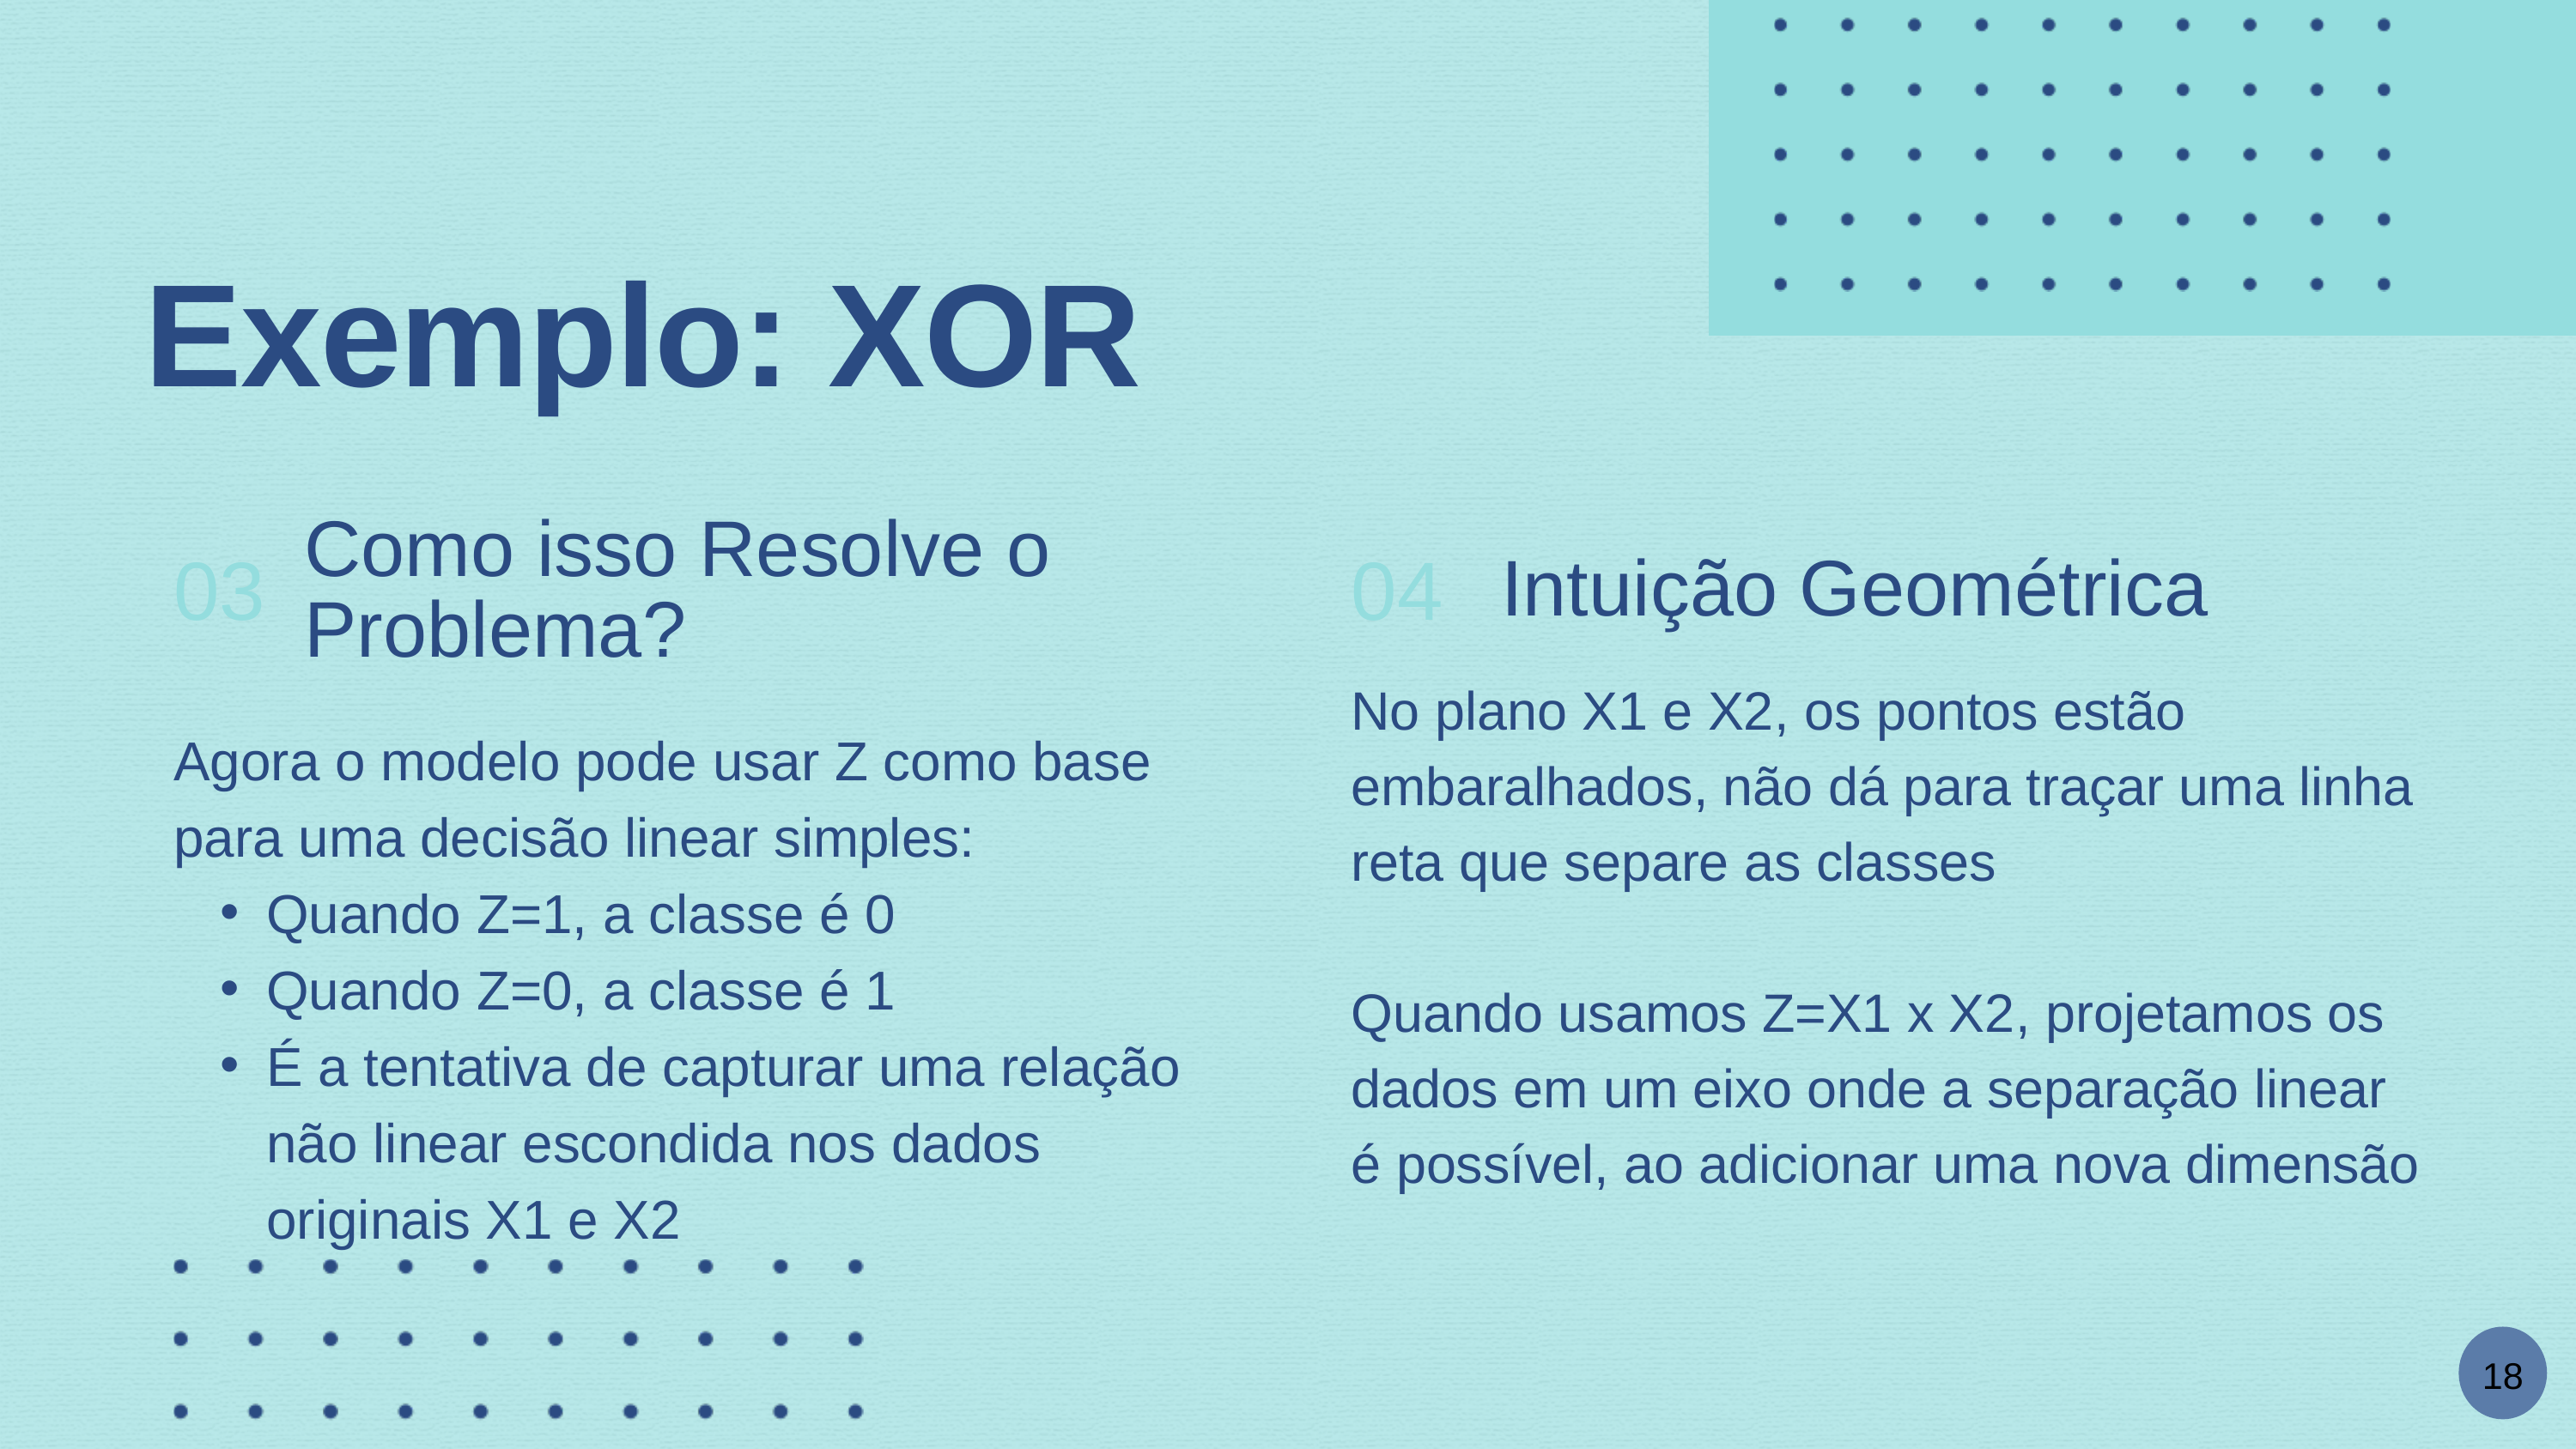

Exemplo: XOR
Como isso Resolve o Problema?
03
04
Intuição Geométrica
No plano X1 e X2​, os pontos estão embaralhados, não dá para traçar uma linha reta que separe as classes

Quando usamos Z=X1 x X2​, projetamos os dados em um eixo onde a separação linear é possível, ao adicionar uma nova dimensão

Agora o modelo pode usar Z como base para uma decisão linear simples:
Quando Z=1, a classe é 0
Quando Z=0, a classe é 1
É a tentativa de capturar uma relação não linear escondida nos dados originais X1 e X2

18